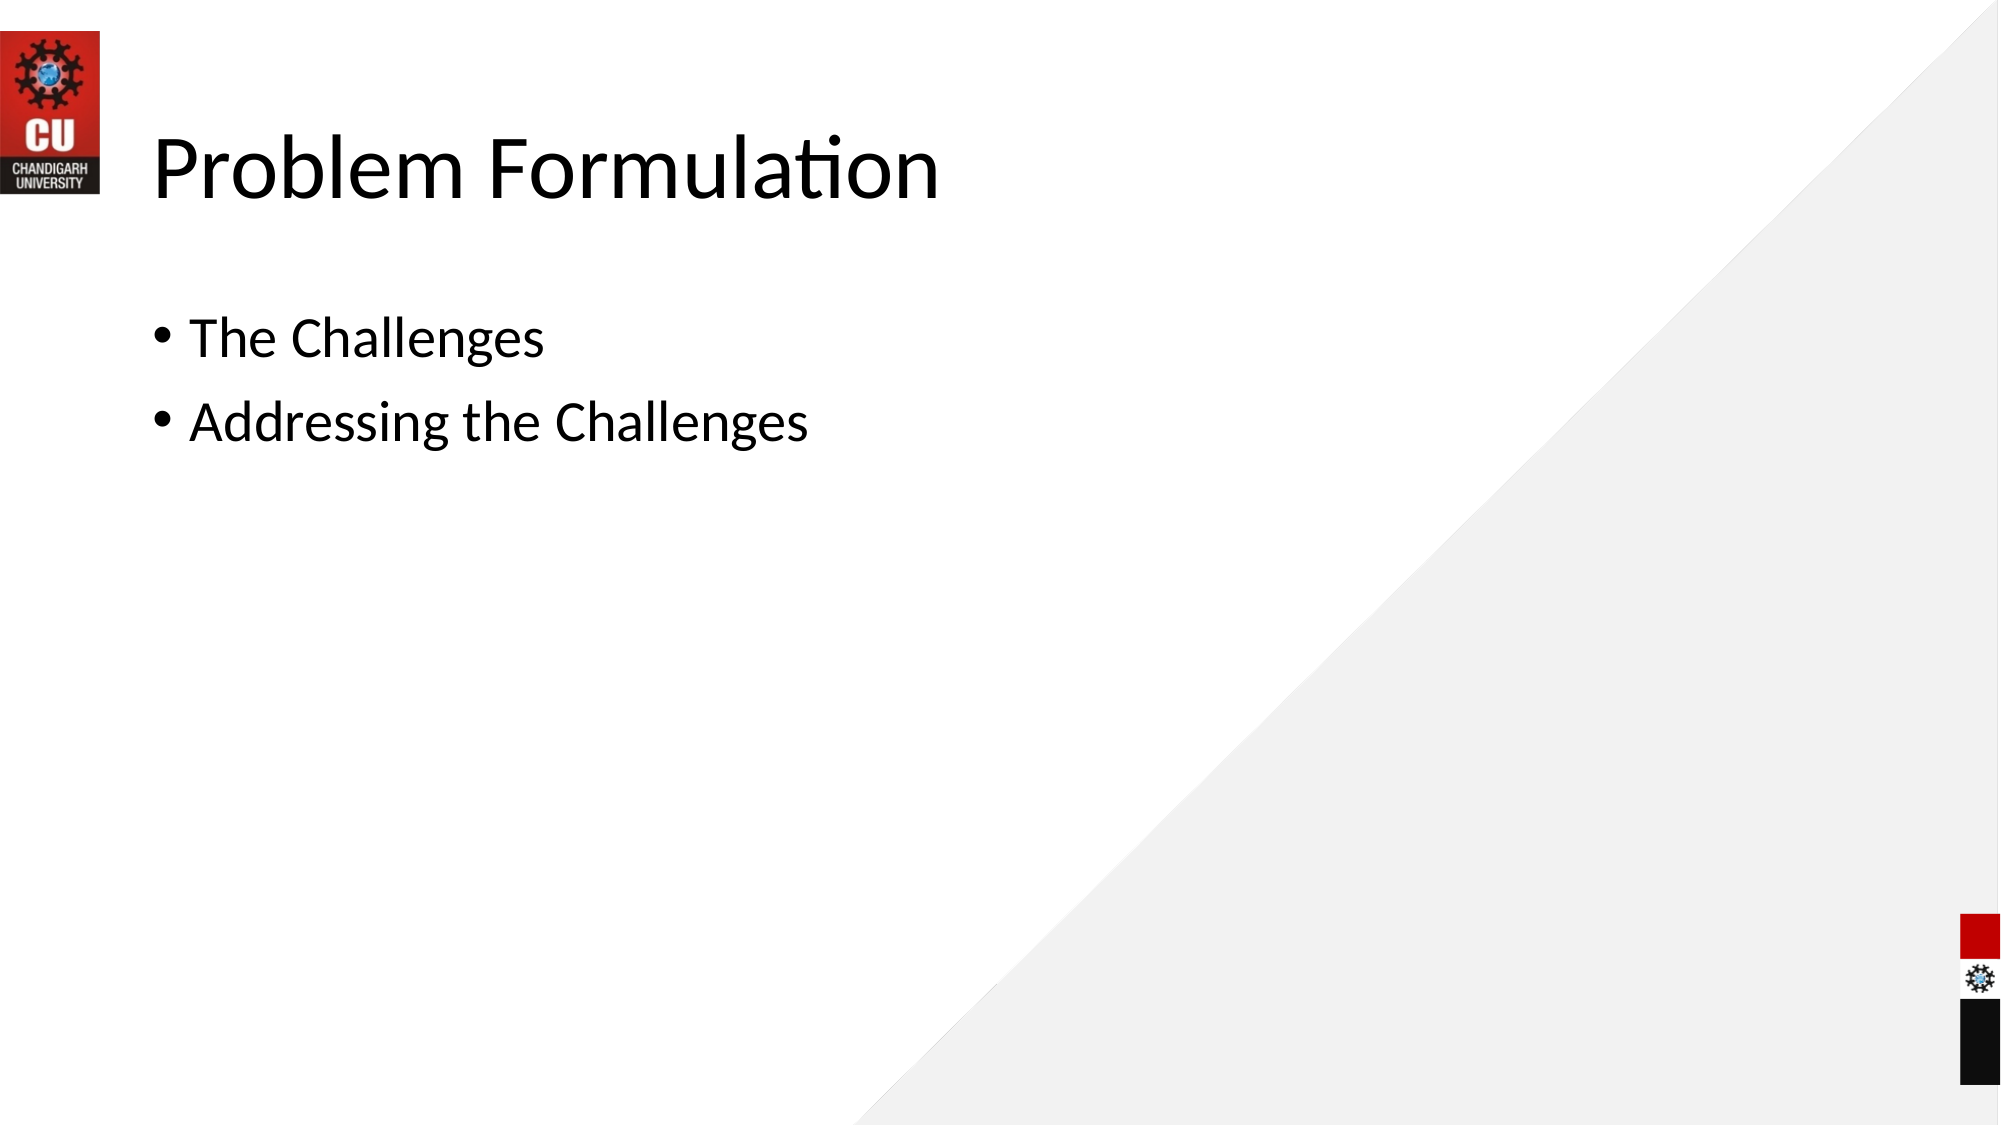

# Problem Formulation
The Challenges
Addressing the Challenges
6